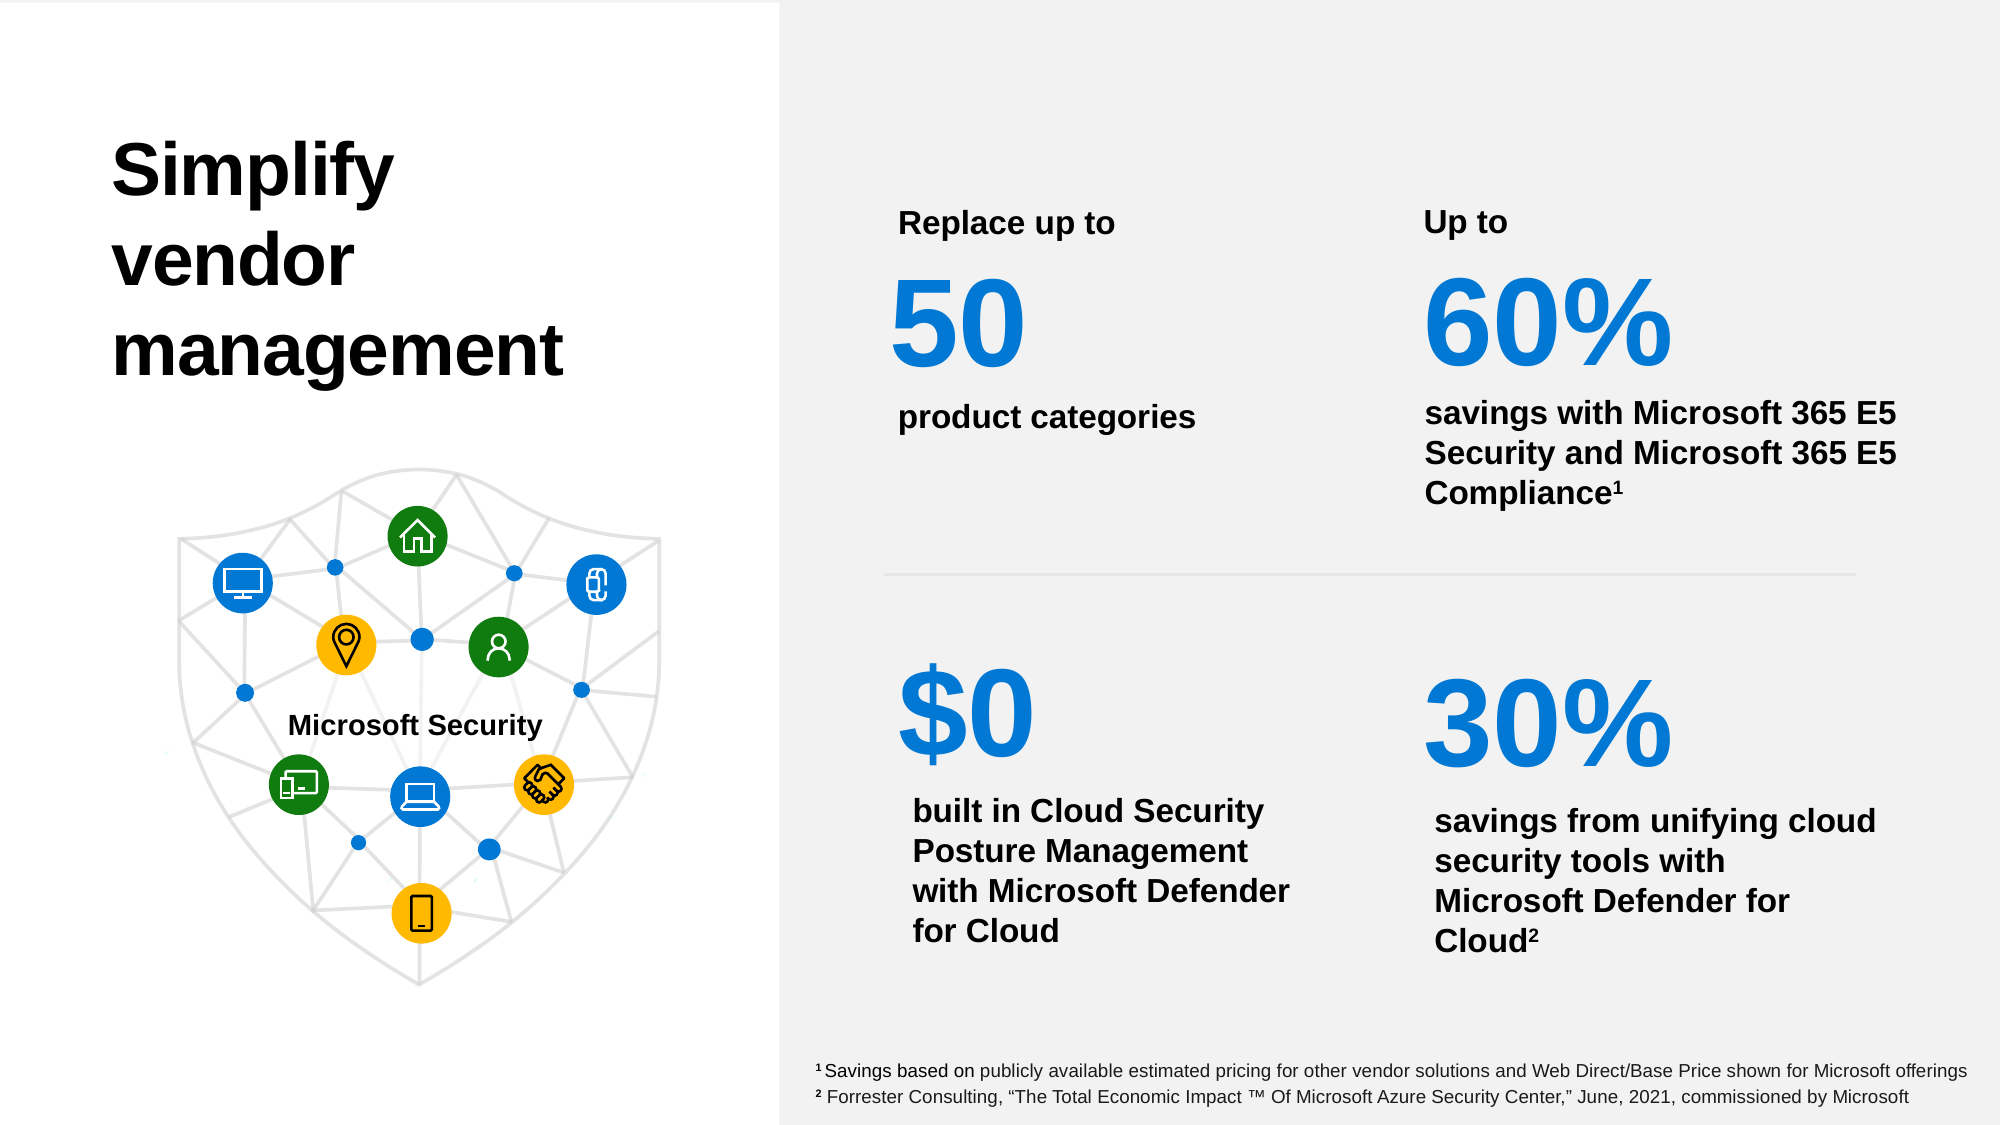

Simplify vendor management
Up to
60%
savings with Microsoft 365 E5 Security and Microsoft 365 E5 Compliance1
Replace up to
50
product categories

Microsoft Security

$0
built in Cloud Security Posture Management with Microsoft Defender for Cloud
30%
savings from unifying cloud security tools with Microsoft Defender for Cloud2
1 Savings based on publicly available estimated pricing for other vendor solutions and Web Direct/Base Price shown for Microsoft offerings
2 Forrester Consulting, “The Total Economic Impact ™ Of Microsoft Azure Security Center,” June, 2021, commissioned by Microsoft